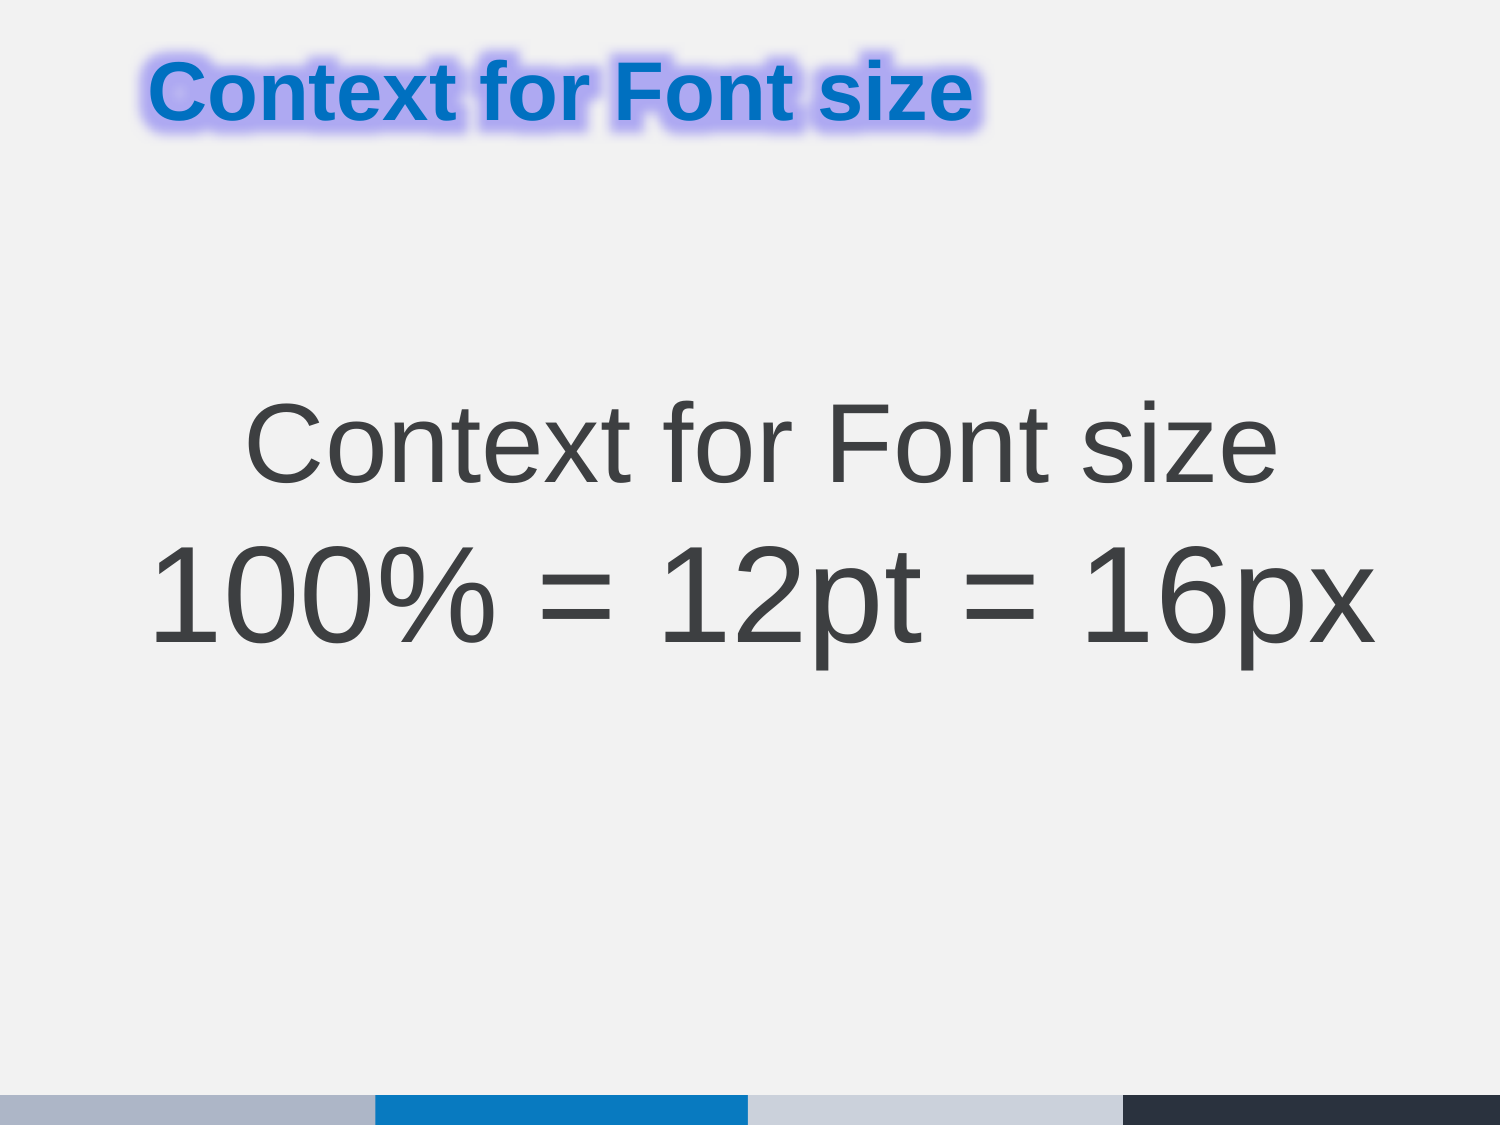

Context for Font size
Context for Font size
100% = 12pt = 16px